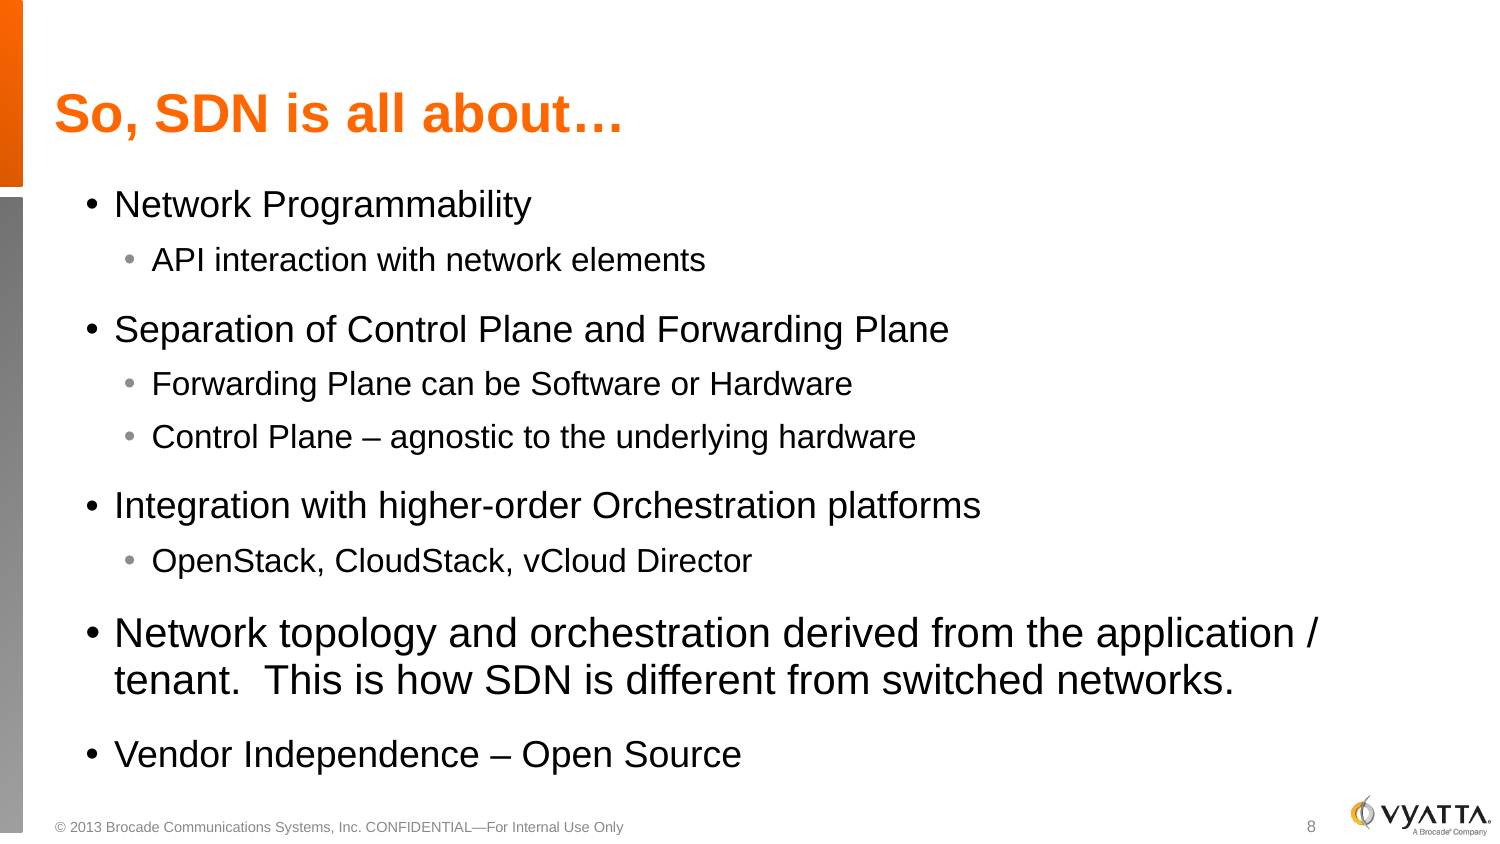

# So, SDN is all about…
Network Programmability
API interaction with network elements
Separation of Control Plane and Forwarding Plane
Forwarding Plane can be Software or Hardware
Control Plane – agnostic to the underlying hardware
Integration with higher-order Orchestration platforms
OpenStack, CloudStack, vCloud Director
Network topology and orchestration derived from the application / tenant.  This is how SDN is different from switched networks.
Vendor Independence – Open Source
8
© 2013 Brocade Communications Systems, Inc. CONFIDENTIAL—For Internal Use Only